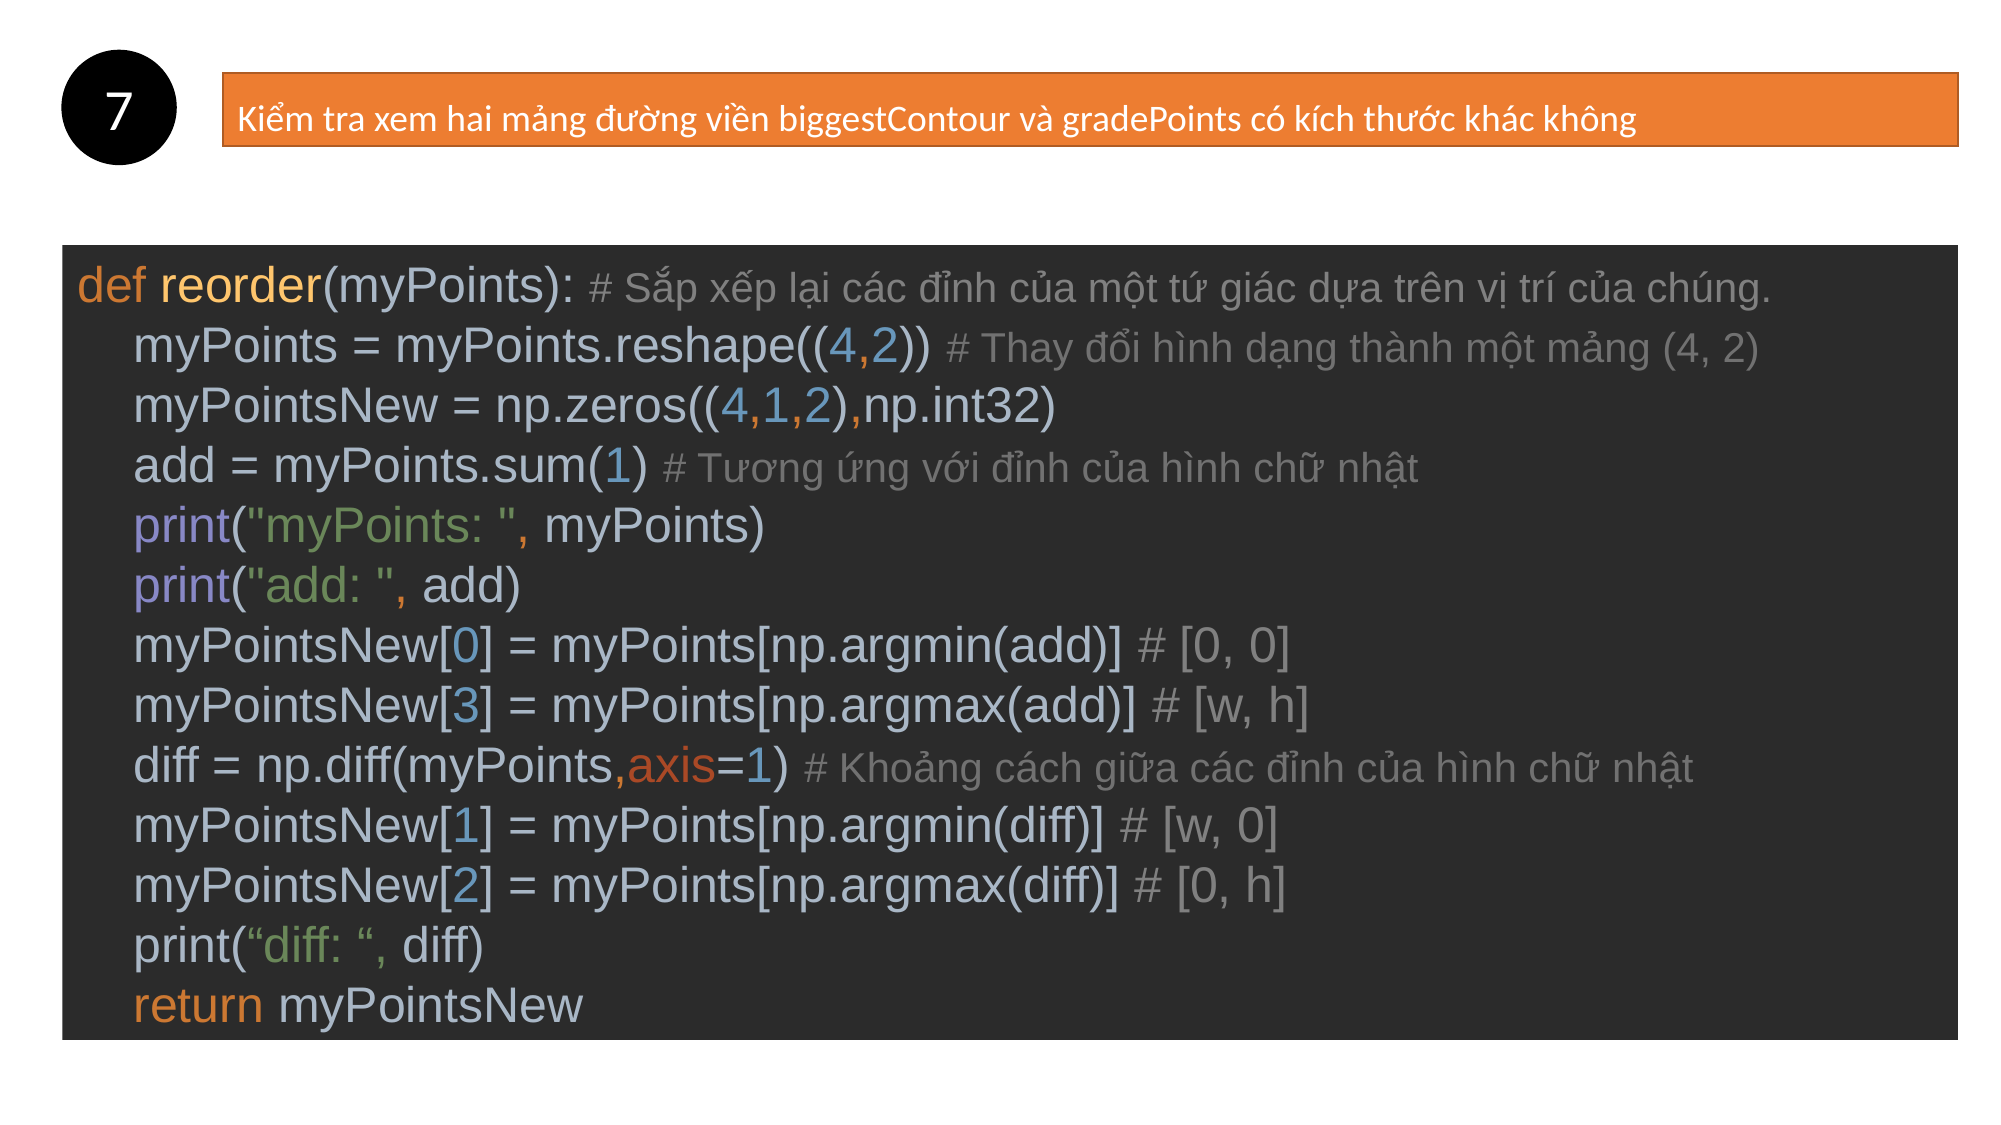

7
Kiểm tra xem hai mảng đường viền biggestContour và gradePoints có kích thước khác không
def reorder(myPoints): # Sắp xếp lại các đỉnh của một tứ giác dựa trên vị trí của chúng.
    myPoints = myPoints.reshape((4,2)) # Thay đổi hình dạng thành một mảng (4, 2)
    myPointsNew = np.zeros((4,1,2),np.int32)
    add = myPoints.sum(1) # Tương ứng với đỉnh của hình chữ nhật
    print("myPoints: ", myPoints)
    print("add: ", add)
    myPointsNew[0] = myPoints[np.argmin(add)] # [0, 0]
    myPointsNew[3] = myPoints[np.argmax(add)] # [w, h]
    diff = np.diff(myPoints,axis=1) # Khoảng cách giữa các đỉnh của hình chữ nhật
    myPointsNew[1] = myPoints[np.argmin(diff)] # [w, 0]
    myPointsNew[2] = myPoints[np.argmax(diff)] # [0, h]
    print(“diff: “, diff)
    return myPointsNew